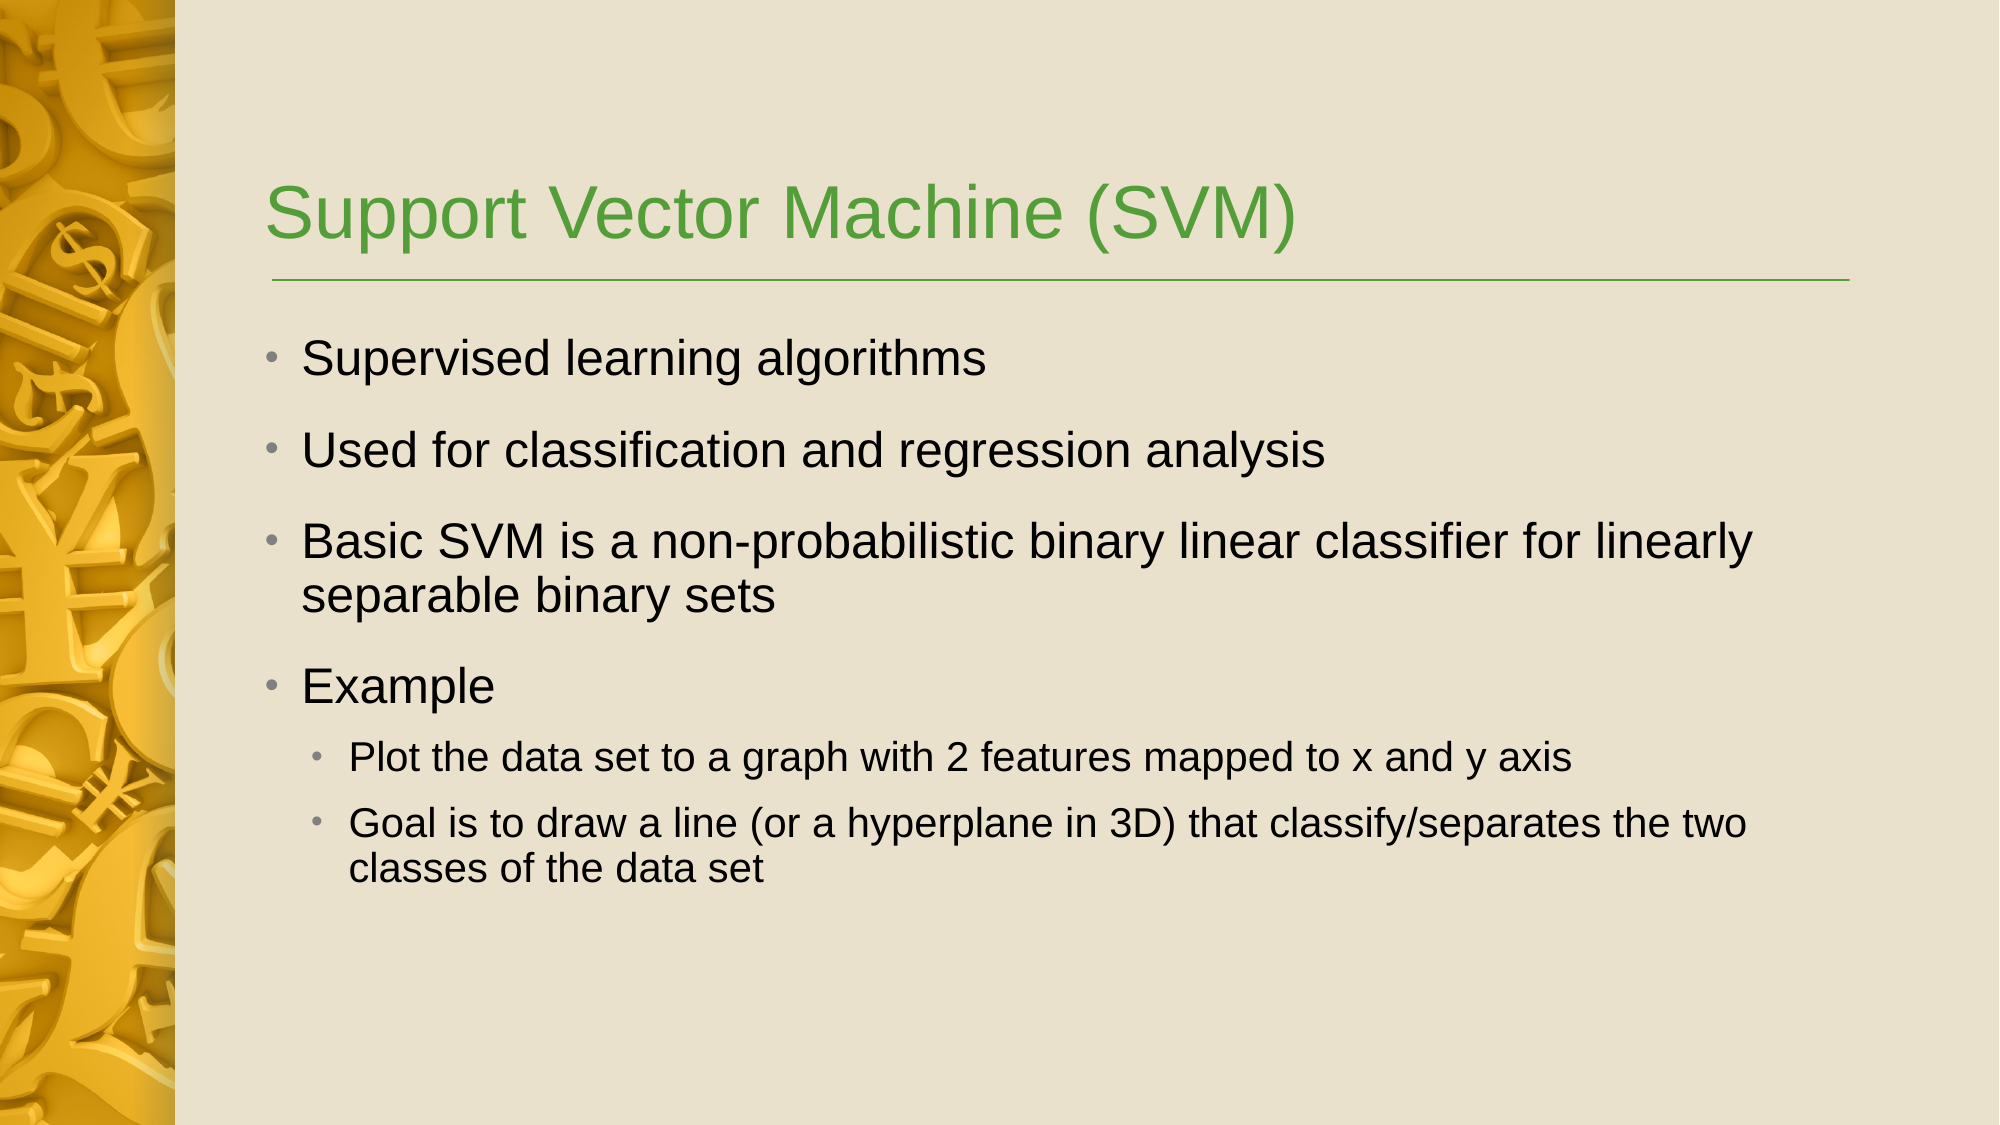

# Support Vector Machine (SVM)
Supervised learning algorithms
Used for classification and regression analysis
Basic SVM is a non-probabilistic binary linear classifier for linearly separable binary sets
Example
Plot the data set to a graph with 2 features mapped to x and y axis
Goal is to draw a line (or a hyperplane in 3D) that classify/separates the two classes of the data set